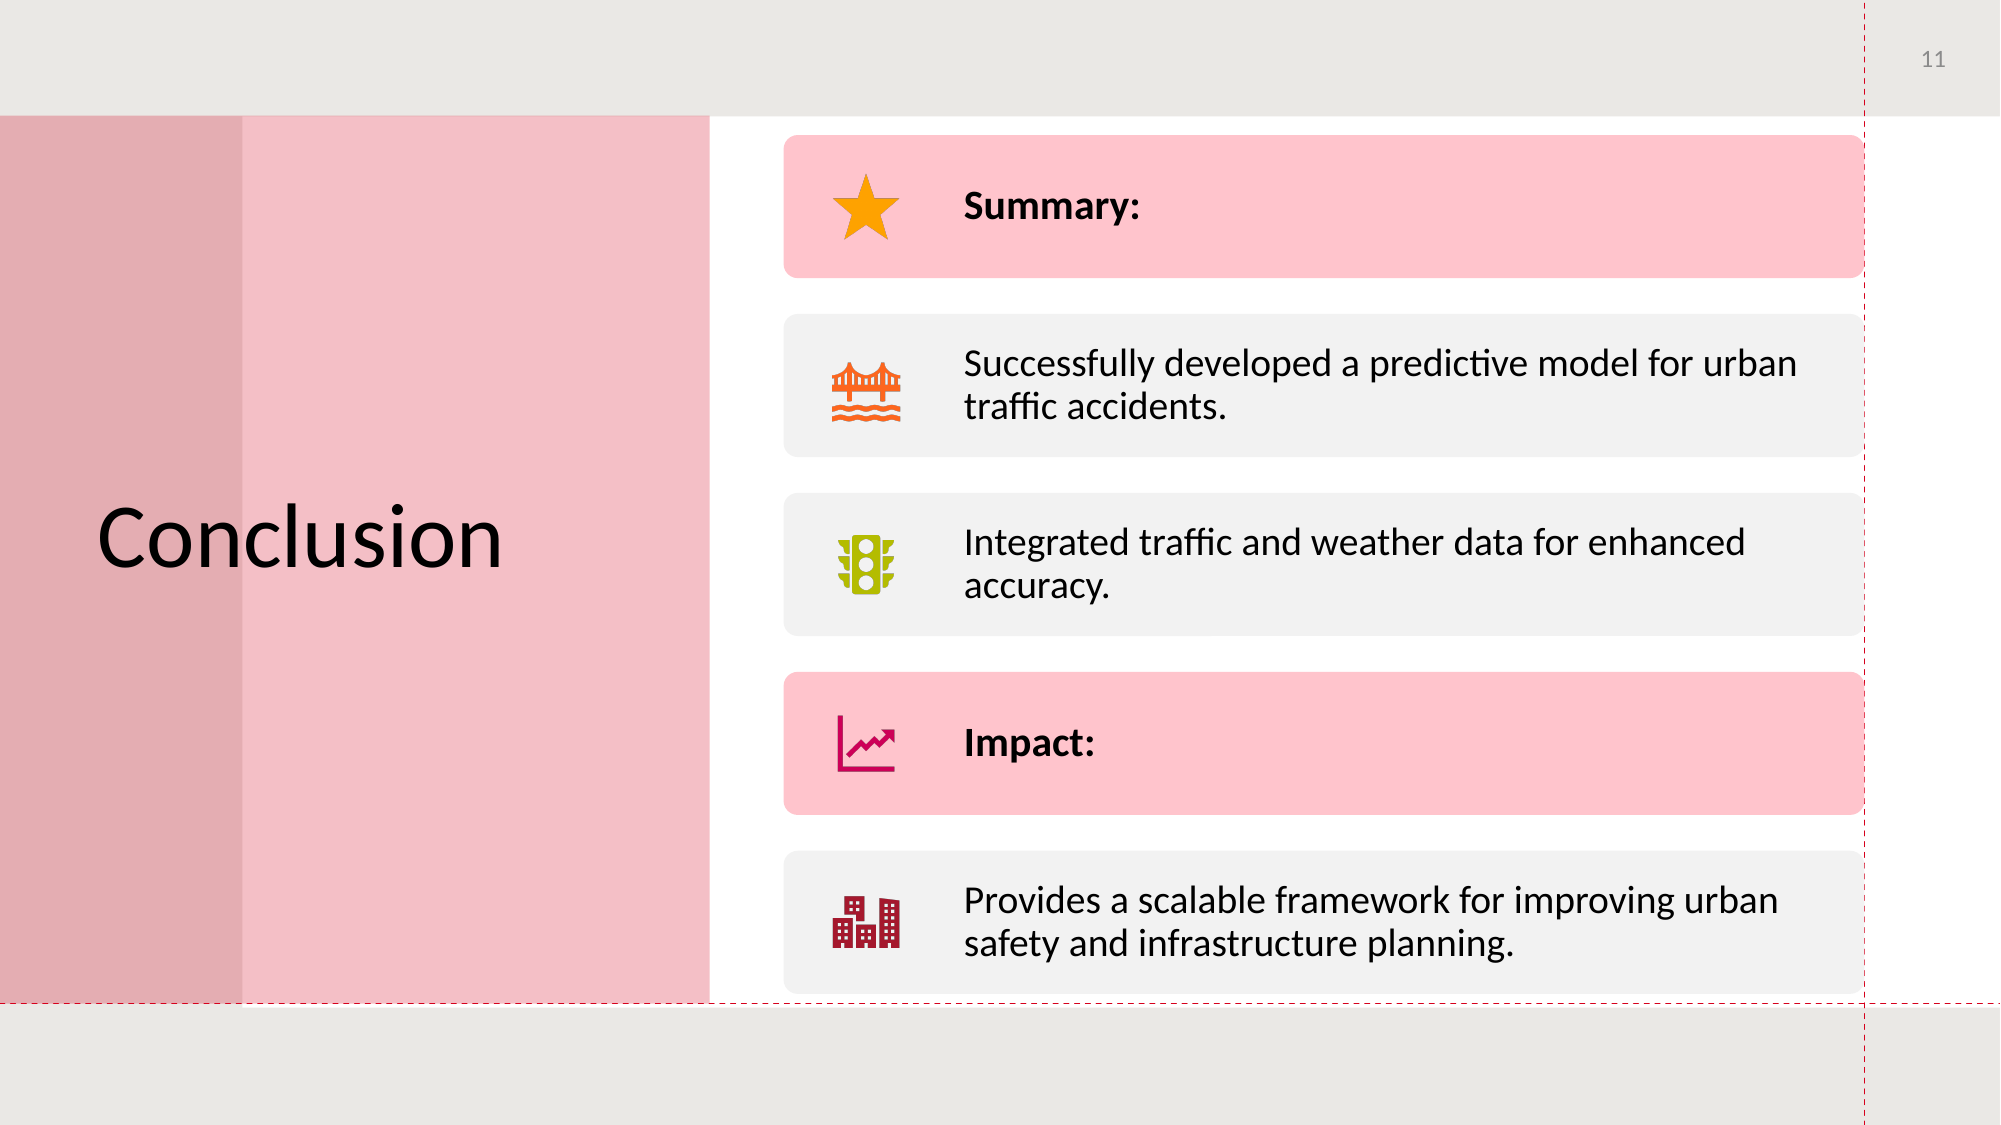

11
# Conclusion

Summary:
Successfully developed a predictive model for urban traffic accidents.
Integrated traffic and weather data for enhanced accuracy.
Impact:
Provides a scalable framework for improving urban safety and infrastructure planning.